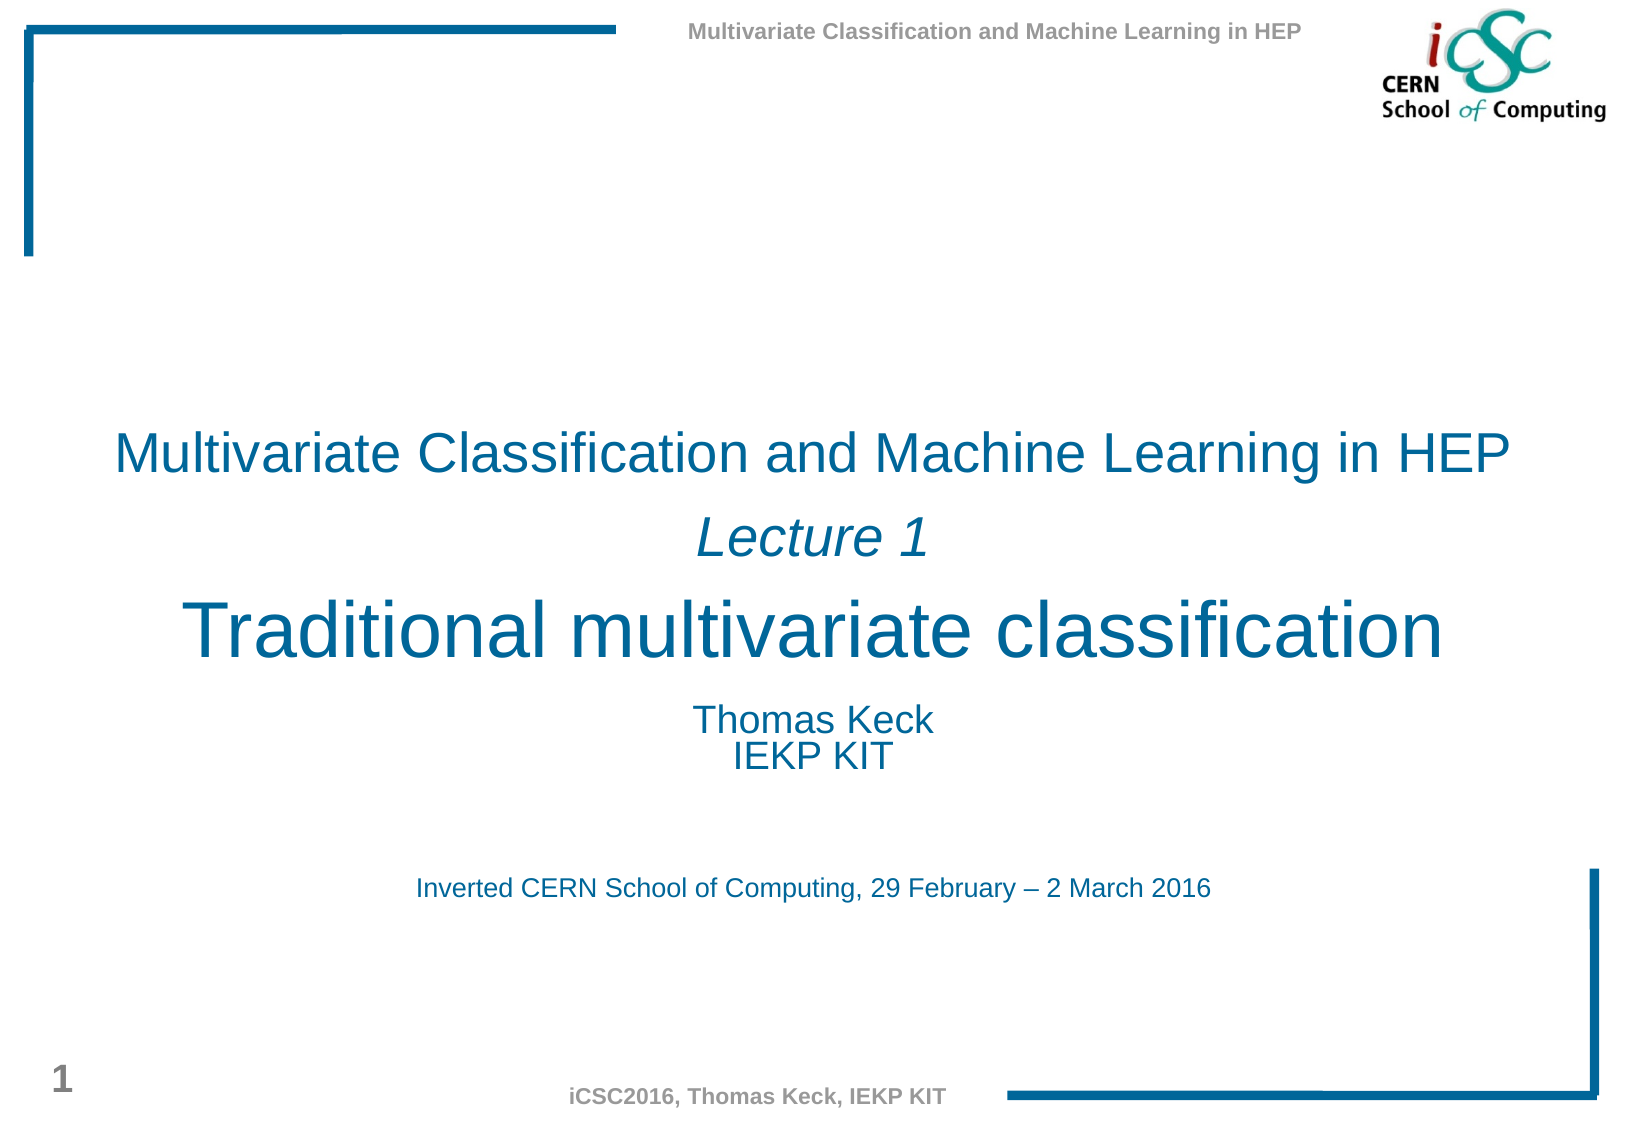

Multivariate Classification and Machine Learning in HEP

Lecture 1

Traditional multivariate classification

Thomas Keck
IEKP KIT

Inverted CERN School of Computing, 29 February – 2 March 2016